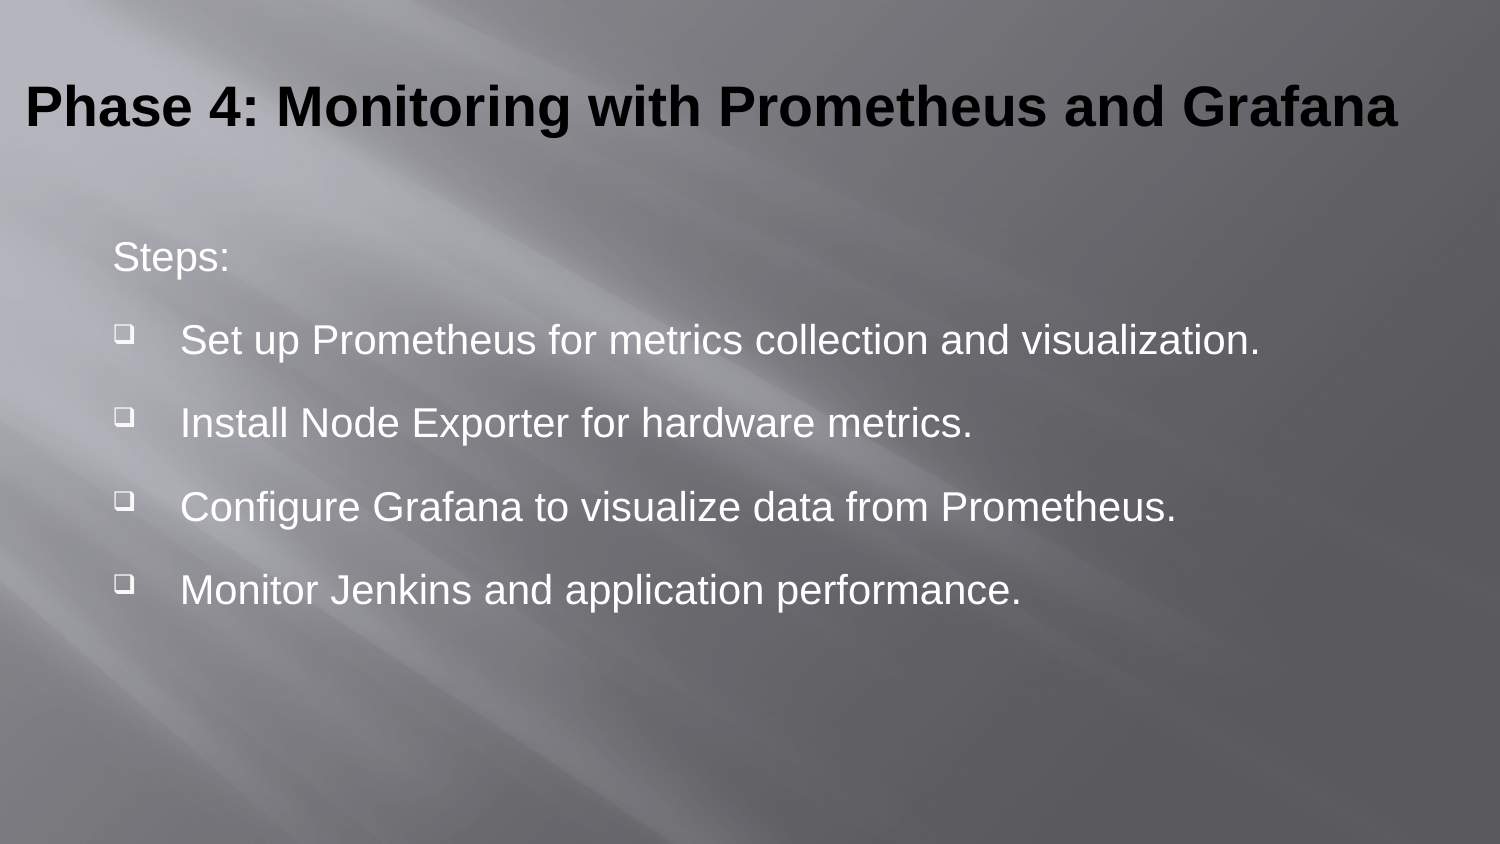

# Phase 4: Monitoring with Prometheus and Grafana
Steps:
Set up Prometheus for metrics collection and visualization.
Install Node Exporter for hardware metrics.
Configure Grafana to visualize data from Prometheus.
Monitor Jenkins and application performance.